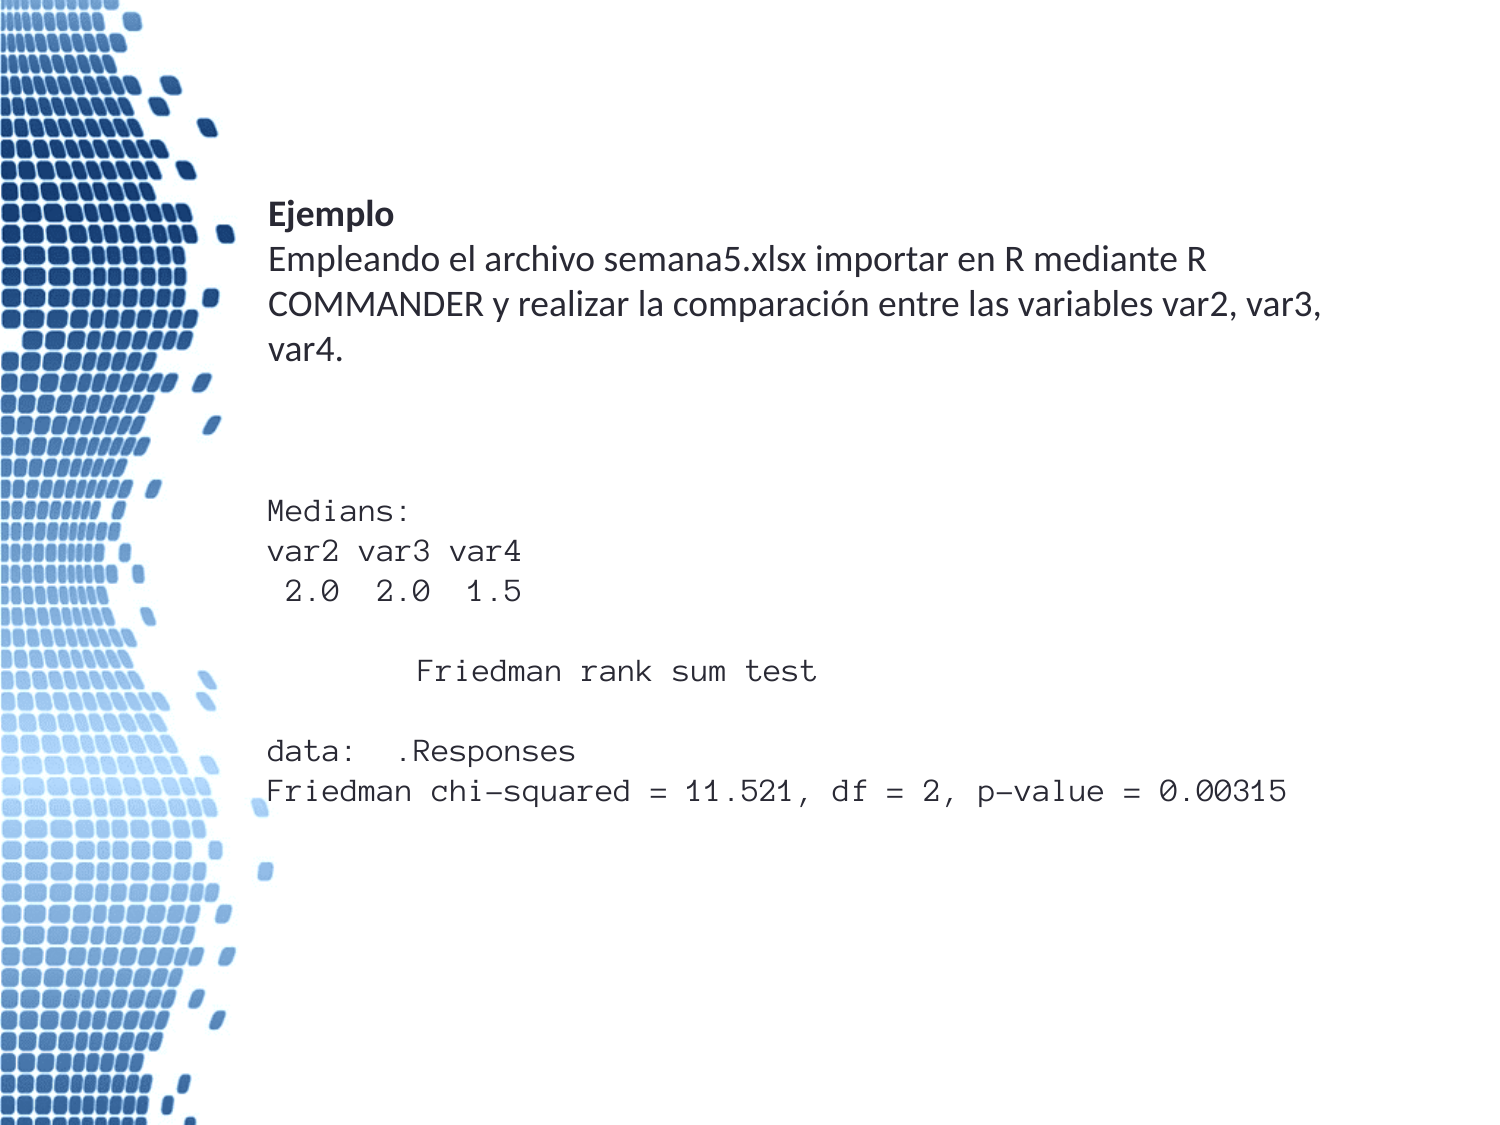

Ejemplo
Empleando el archivo semana5.xlsx importar en R mediante R COMMANDER y realizar la comparación entre las variables var2, var3, var4.

Medians:
var2 var3 var4
 2.0  2.0  1.5

	Friedman rank sum test

data:  .Responses
Friedman chi-squared = 11.521, df = 2, p-value = 0.00315